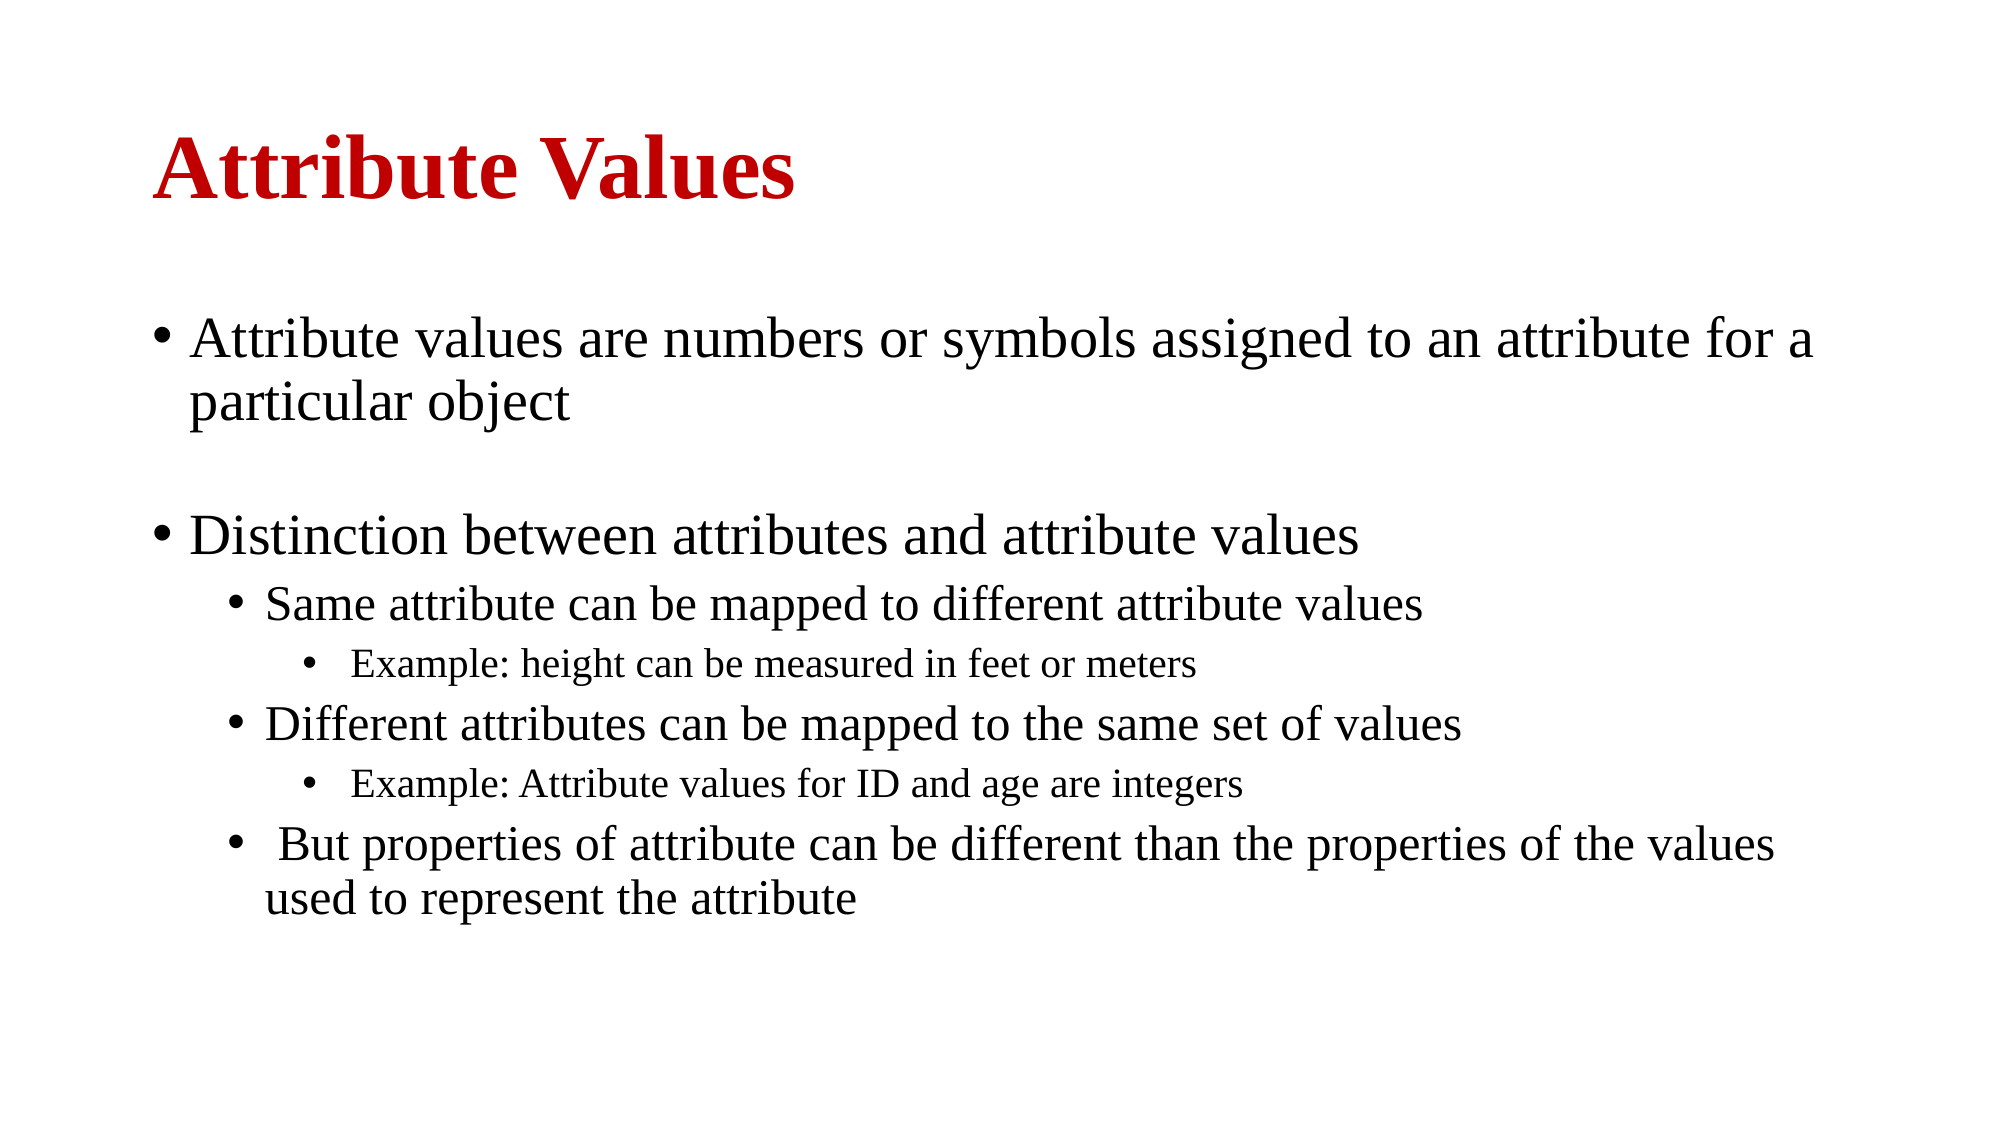

# Attribute Values
Attribute values are numbers or symbols assigned to an attribute for a particular object

Distinction between attributes and attribute values
Same attribute can be mapped to different attribute values
 Example: height can be measured in feet or meters
Different attributes can be mapped to the same set of values
 Example: Attribute values for ID and age are integers
 But properties of attribute can be different than the properties of the values used to represent the attribute